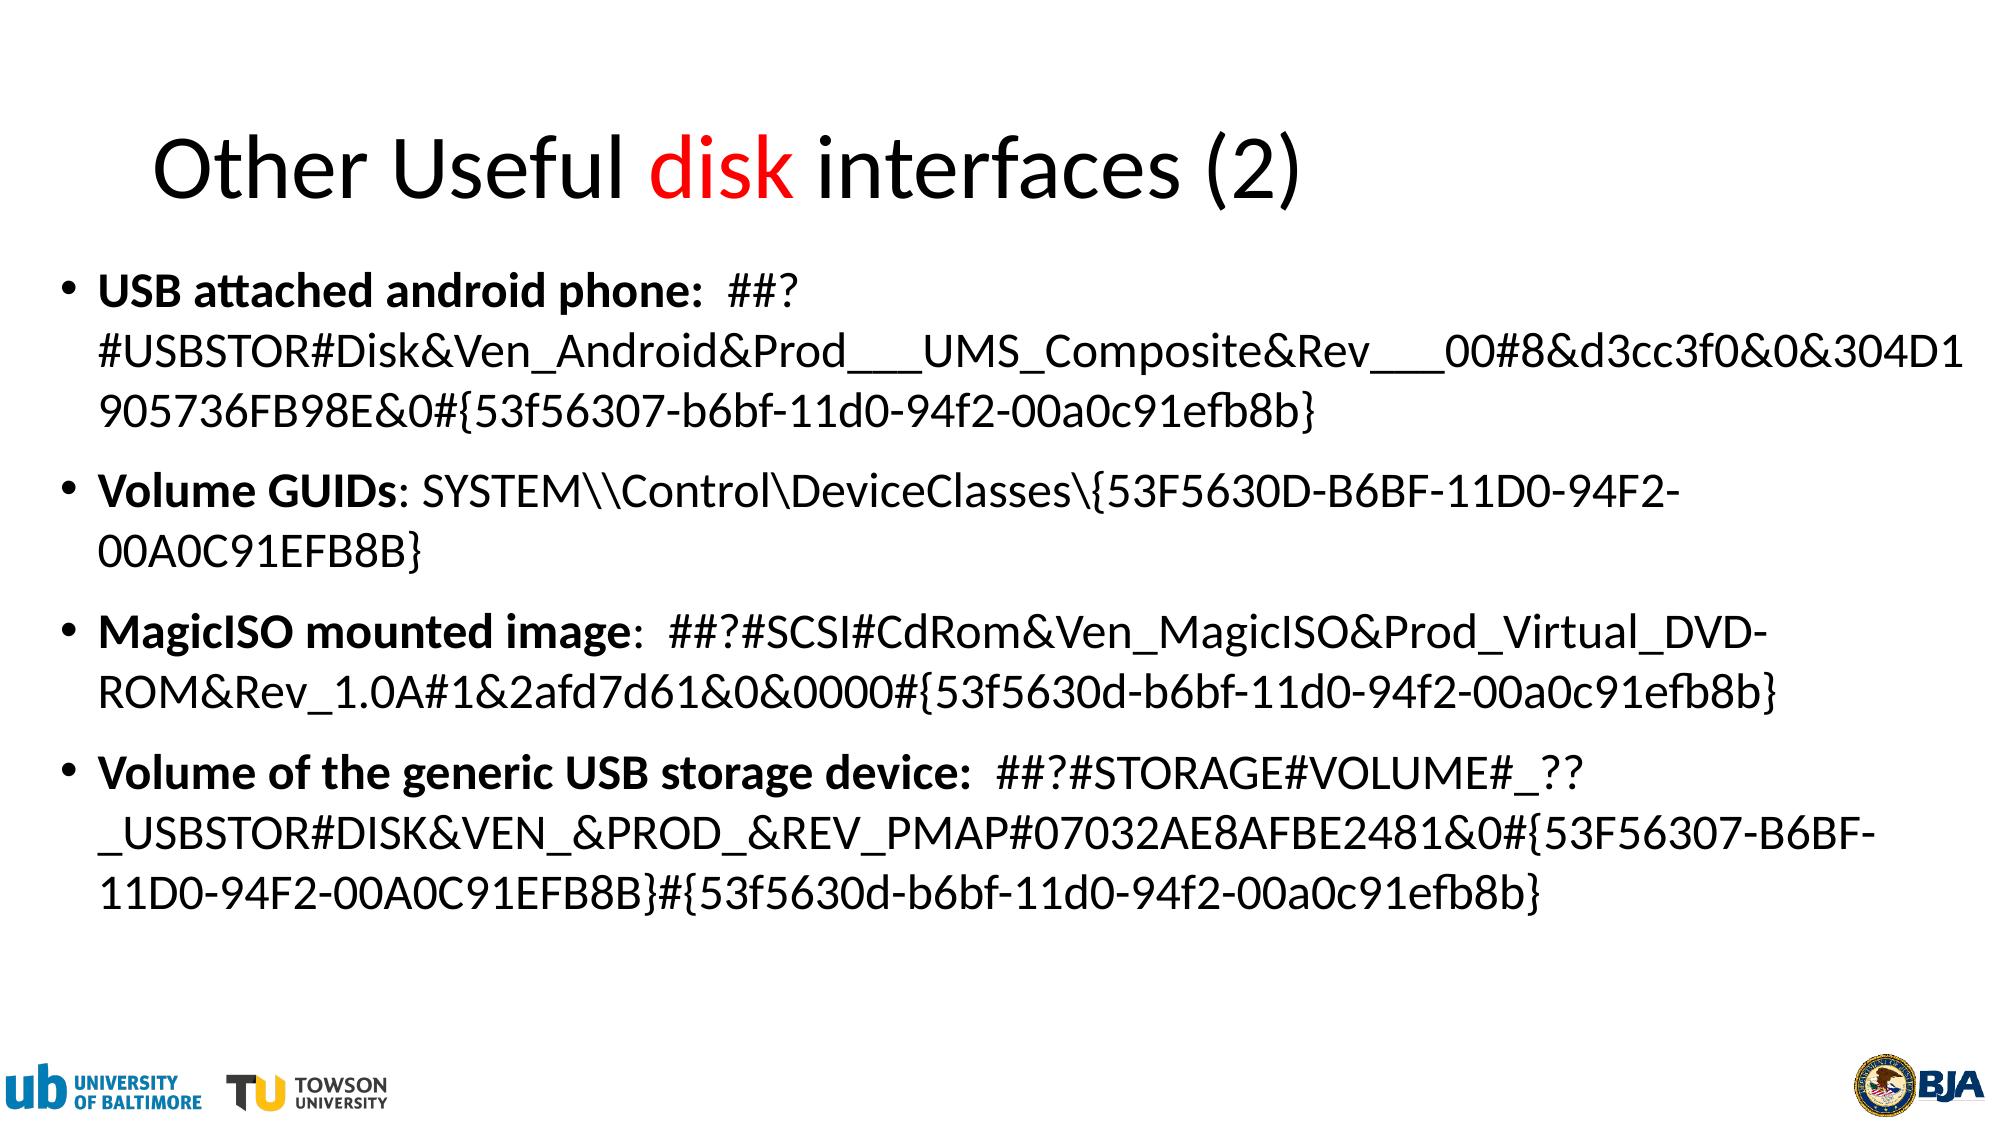

# Other Useful disk interfaces (2)
USB attached android phone:  ##?#USBSTOR#Disk&Ven_Android&Prod___UMS_Composite&Rev___00#8&d3cc3f0&0&304D1905736FB98E&0#{53f56307-b6bf-11d0-94f2-00a0c91efb8b}
Volume GUIDs: SYSTEM\\Control\DeviceClasses\{53F5630D-B6BF-11D0-94F2-00A0C91EFB8B}
MagicISO mounted image:  ##?#SCSI#CdRom&Ven_MagicISO&Prod_Virtual_DVD-ROM&Rev_1.0A#1&2afd7d61&0&0000#{53f5630d-b6bf-11d0-94f2-00a0c91efb8b}
Volume of the generic USB storage device:  ##?#STORAGE#VOLUME#_??_USBSTOR#DISK&VEN_&PROD_&REV_PMAP#07032AE8AFBE2481&0#{53F56307-B6BF-11D0-94F2-00A0C91EFB8B}#{53f5630d-b6bf-11d0-94f2-00a0c91efb8b}